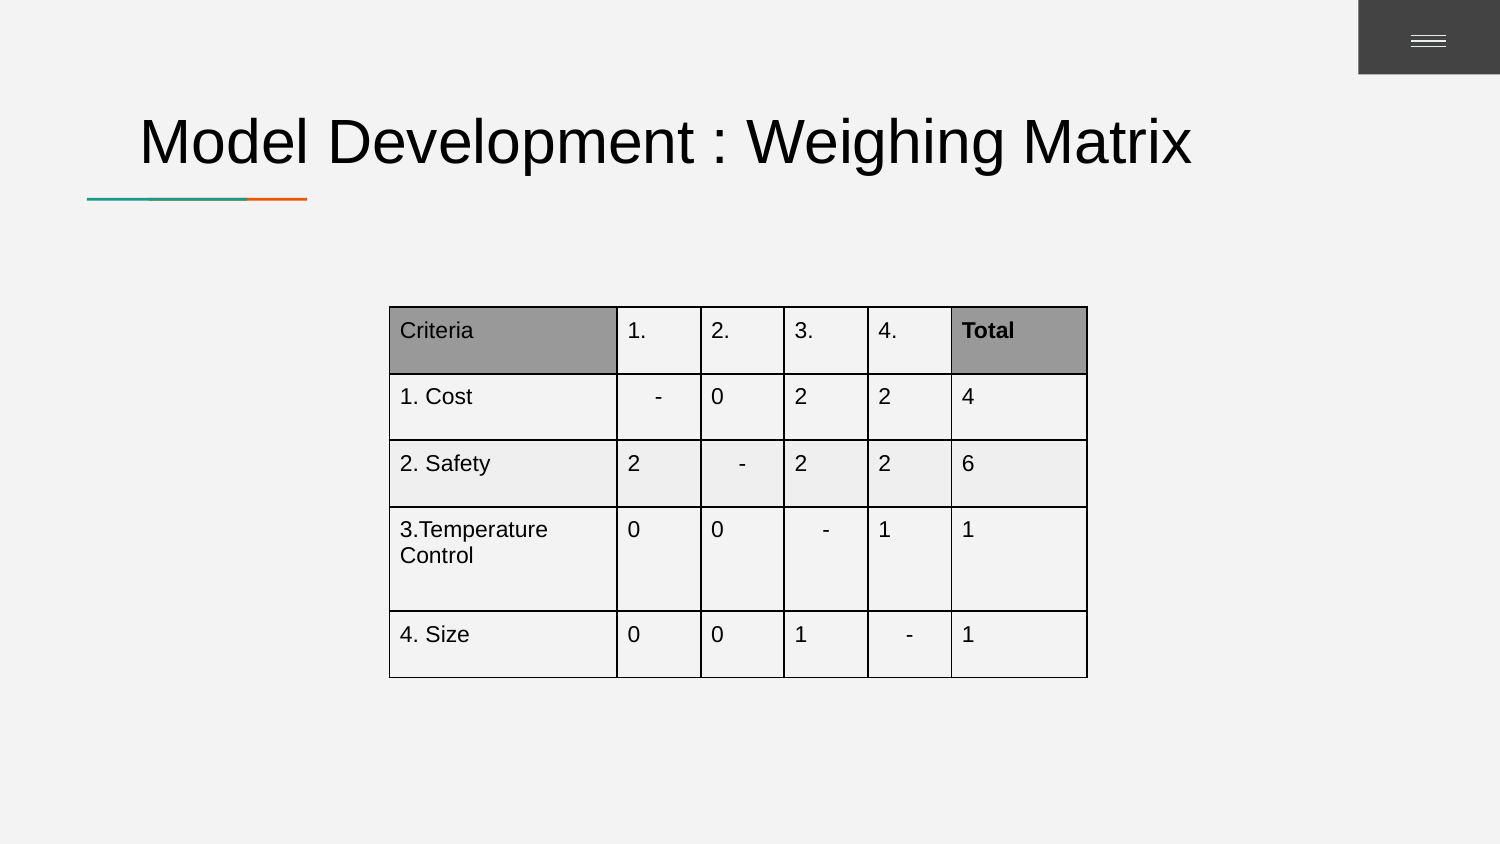

Model Development : Weighing Matrix

| Criteria | 1. | 2. | 3. | 4. | Total |
| --- | --- | --- | --- | --- | --- |
| 1. Cost | - | 0 | 2 | 2 | 4 |
| 2. Safety | 2 | - | 2 | 2 | 6 |
| 3.Temperature Control | 0 | 0 | - | 1 | 1 |
| 4. Size | 0 | 0 | 1 | - | 1 |